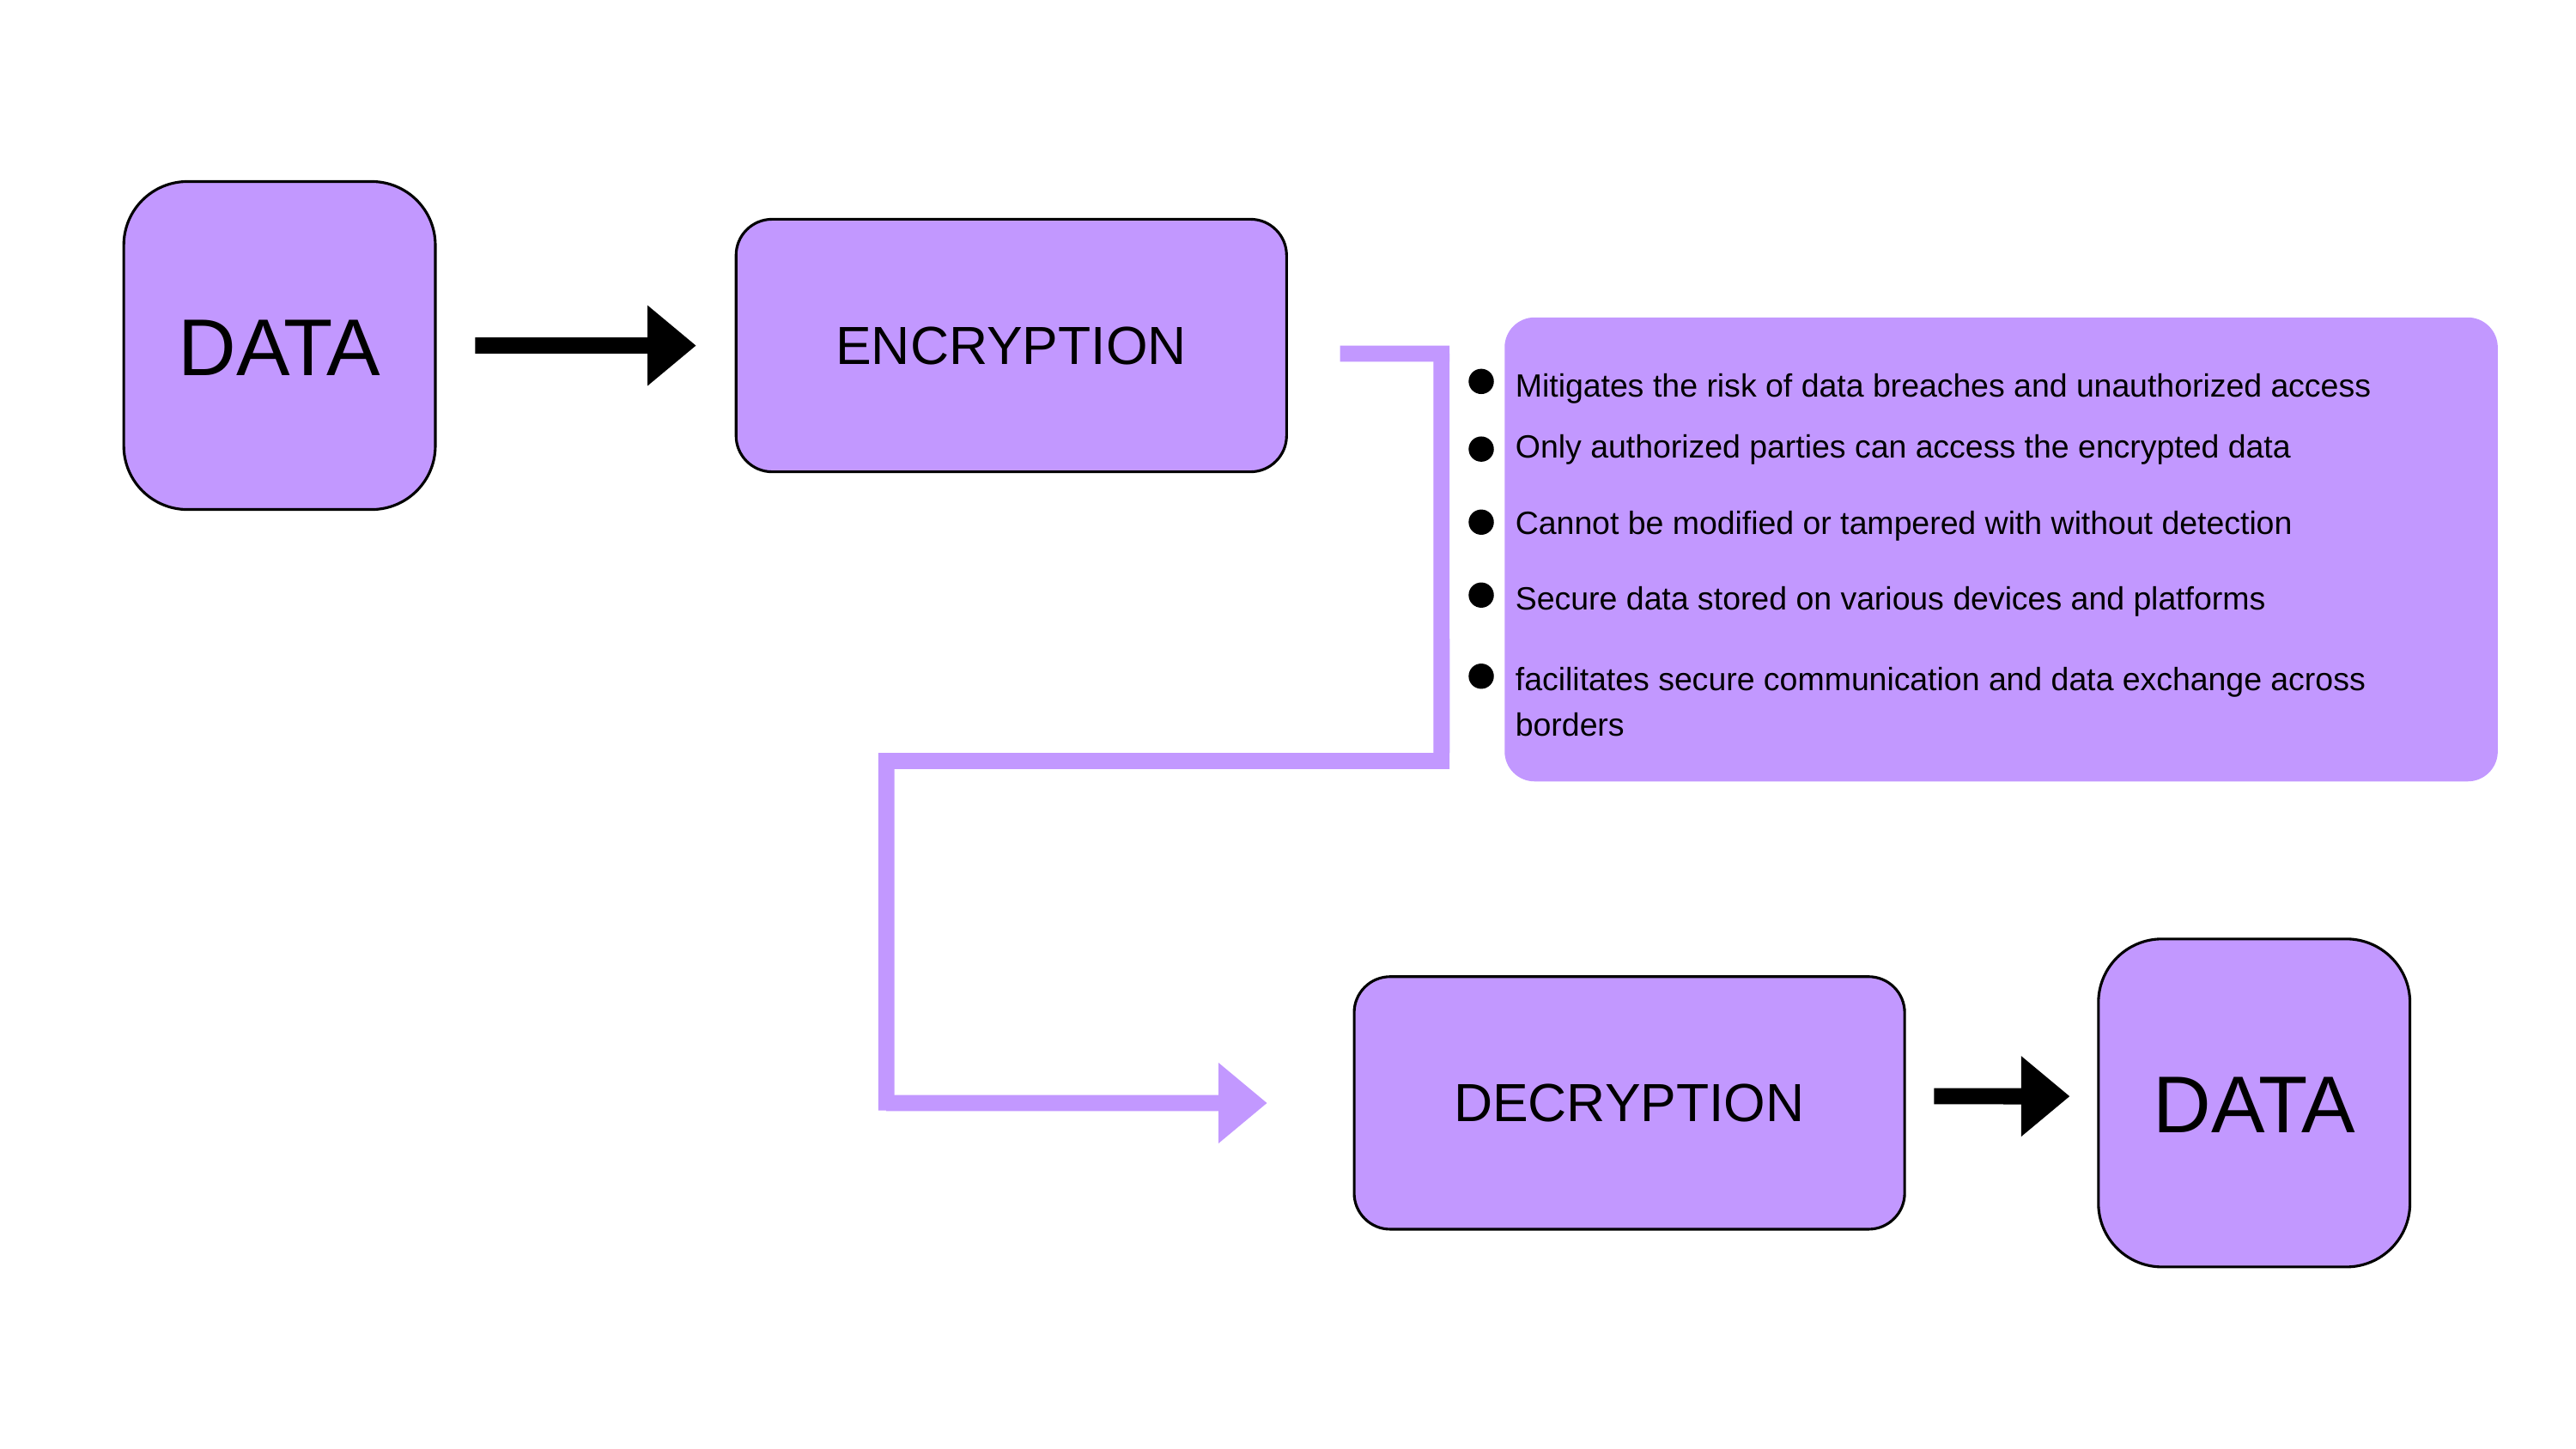

DATA

ENCRYPTION

Mitigates the risk of data breaches and unauthorized access

Only authorized parties can access the encrypted data

Cannot be modified or tampered with without detection

Secure data stored on various devices and platforms

facilitates secure communication and data exchange across
borders

DATA

DECRYPTION